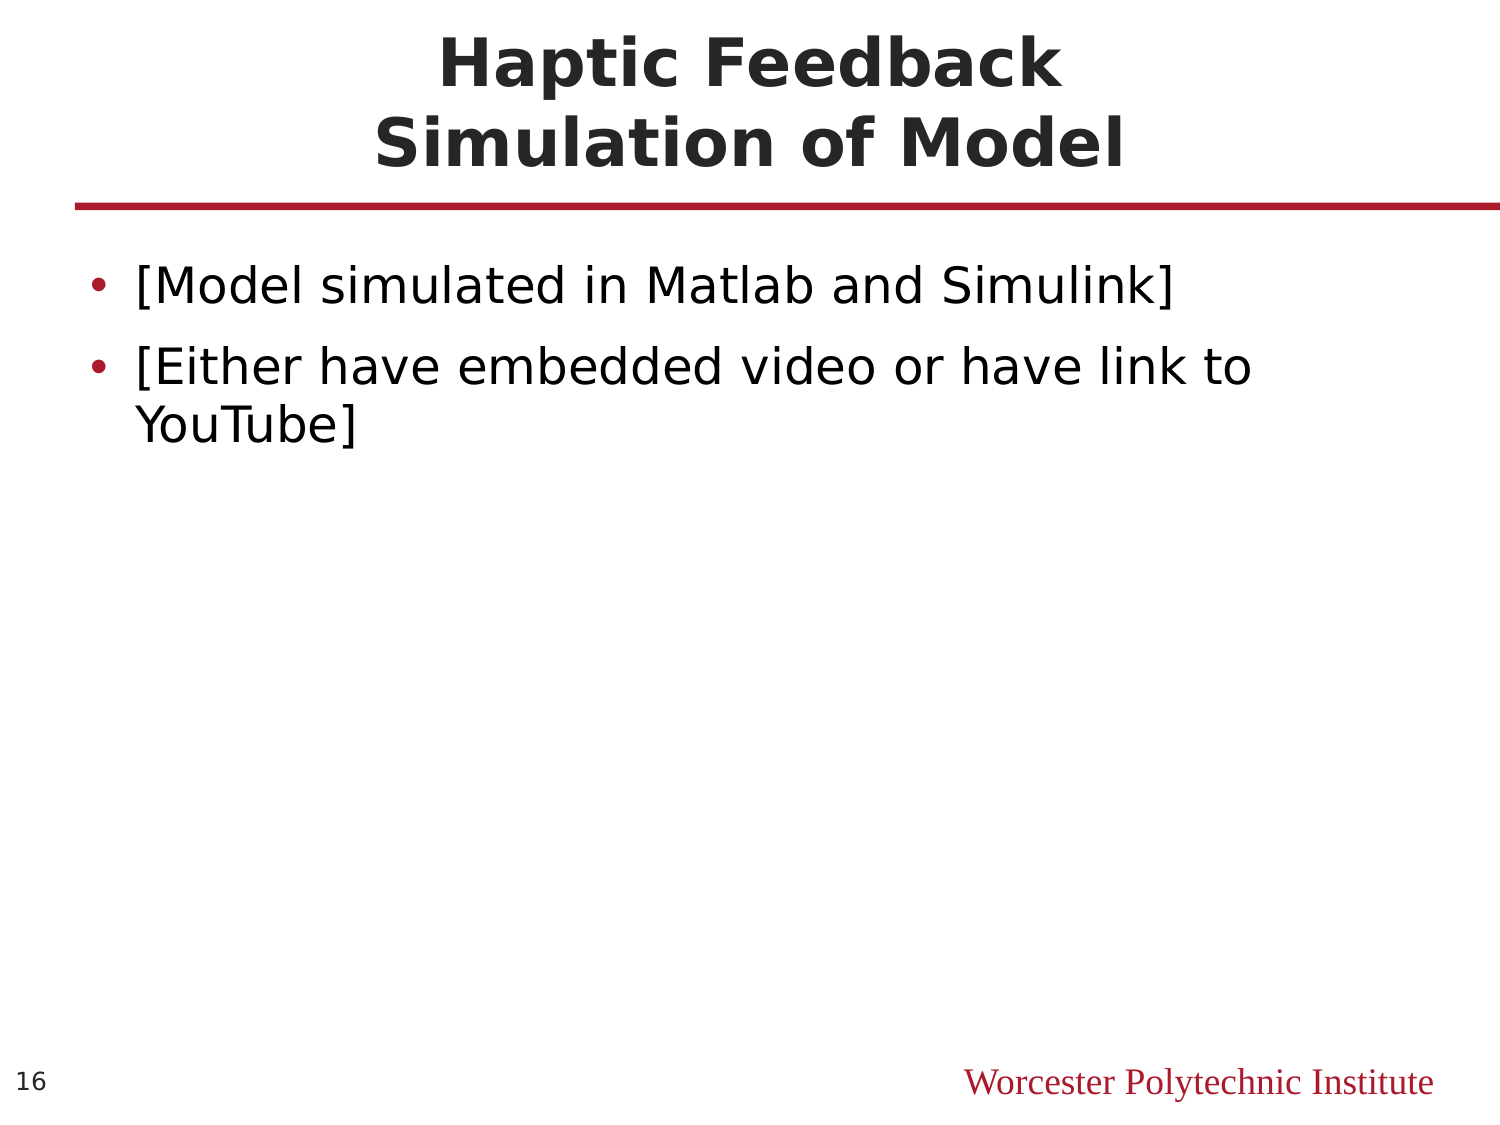

# Haptic Feedback Simulation of Model
[Model simulated in Matlab and Simulink]
[Either have embedded video or have link to YouTube]
16